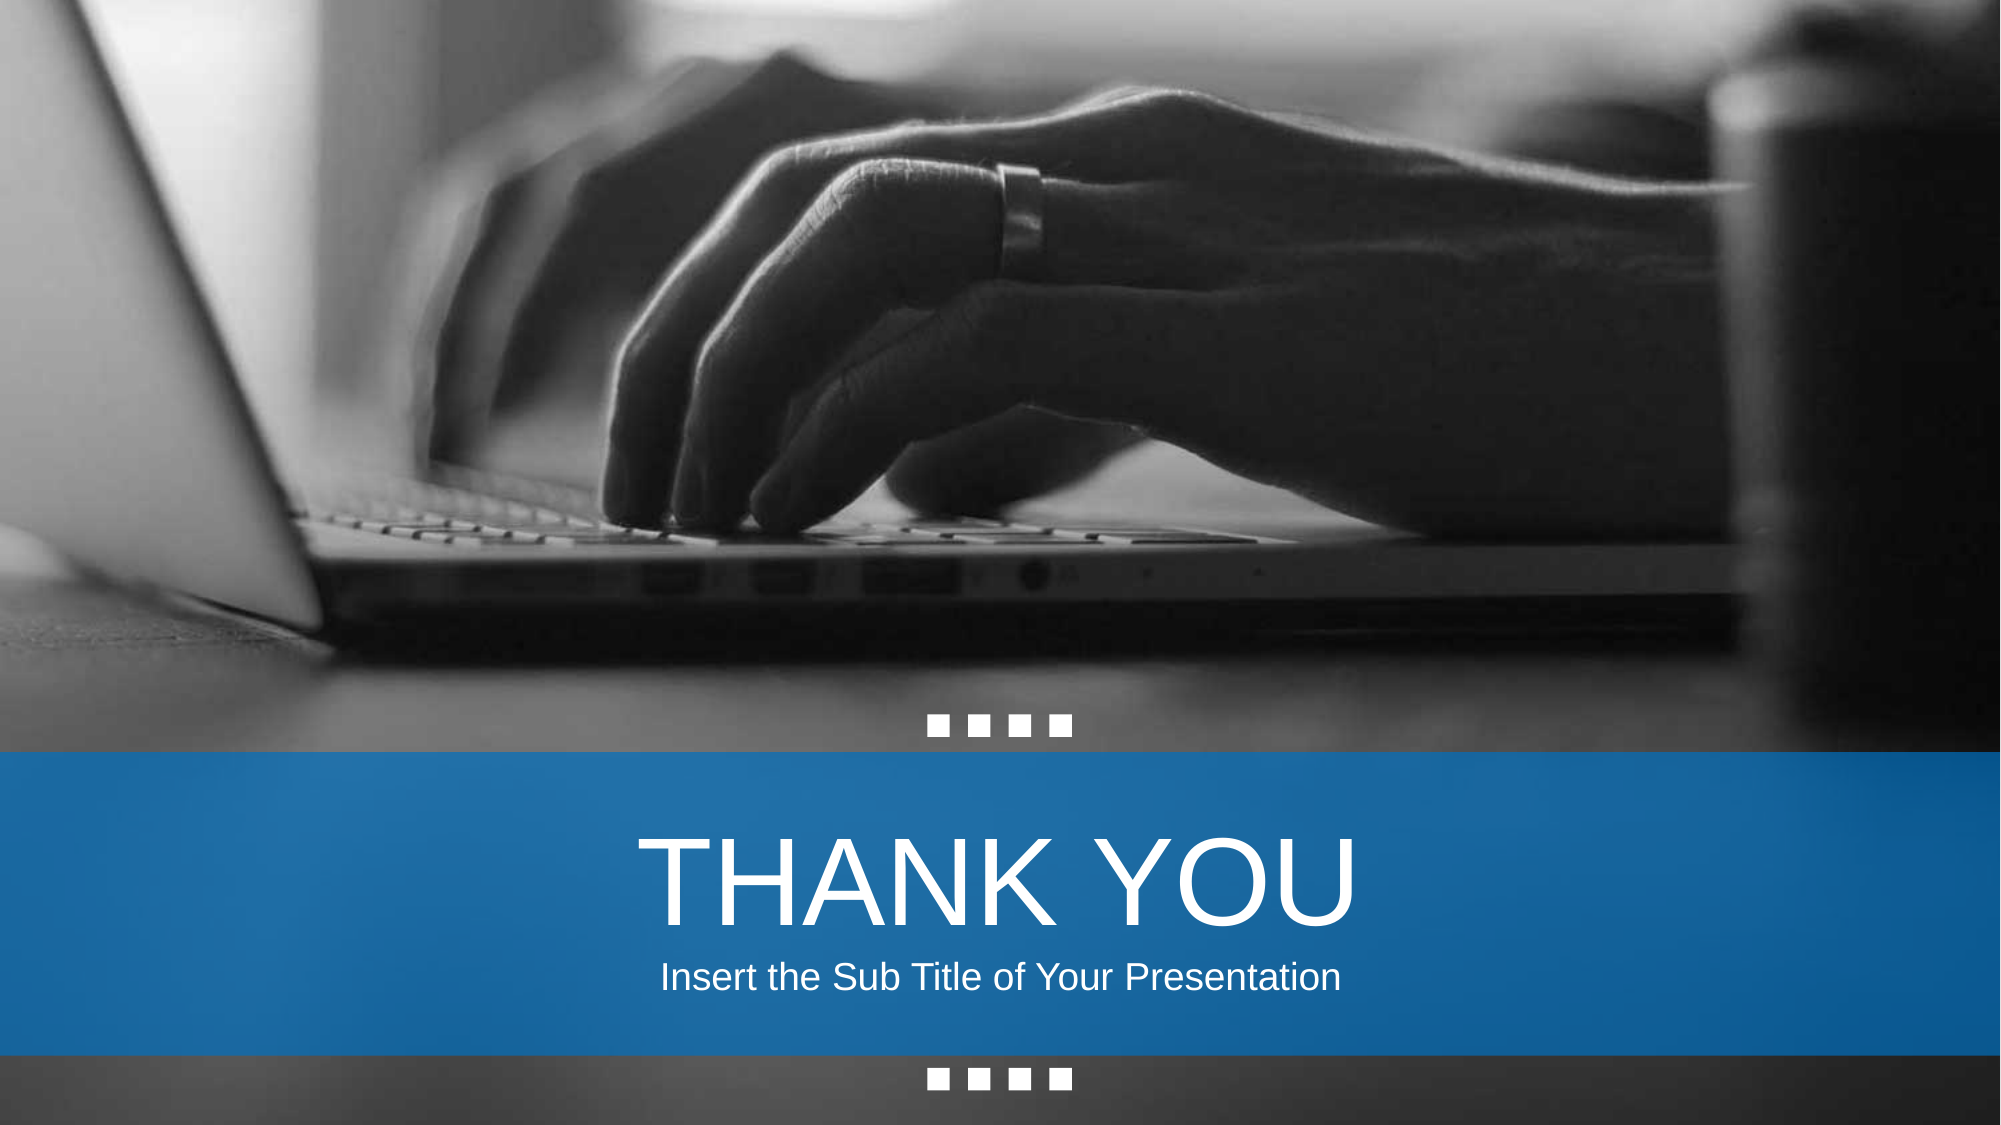

THANK YOU
Insert the Sub Title of Your Presentation